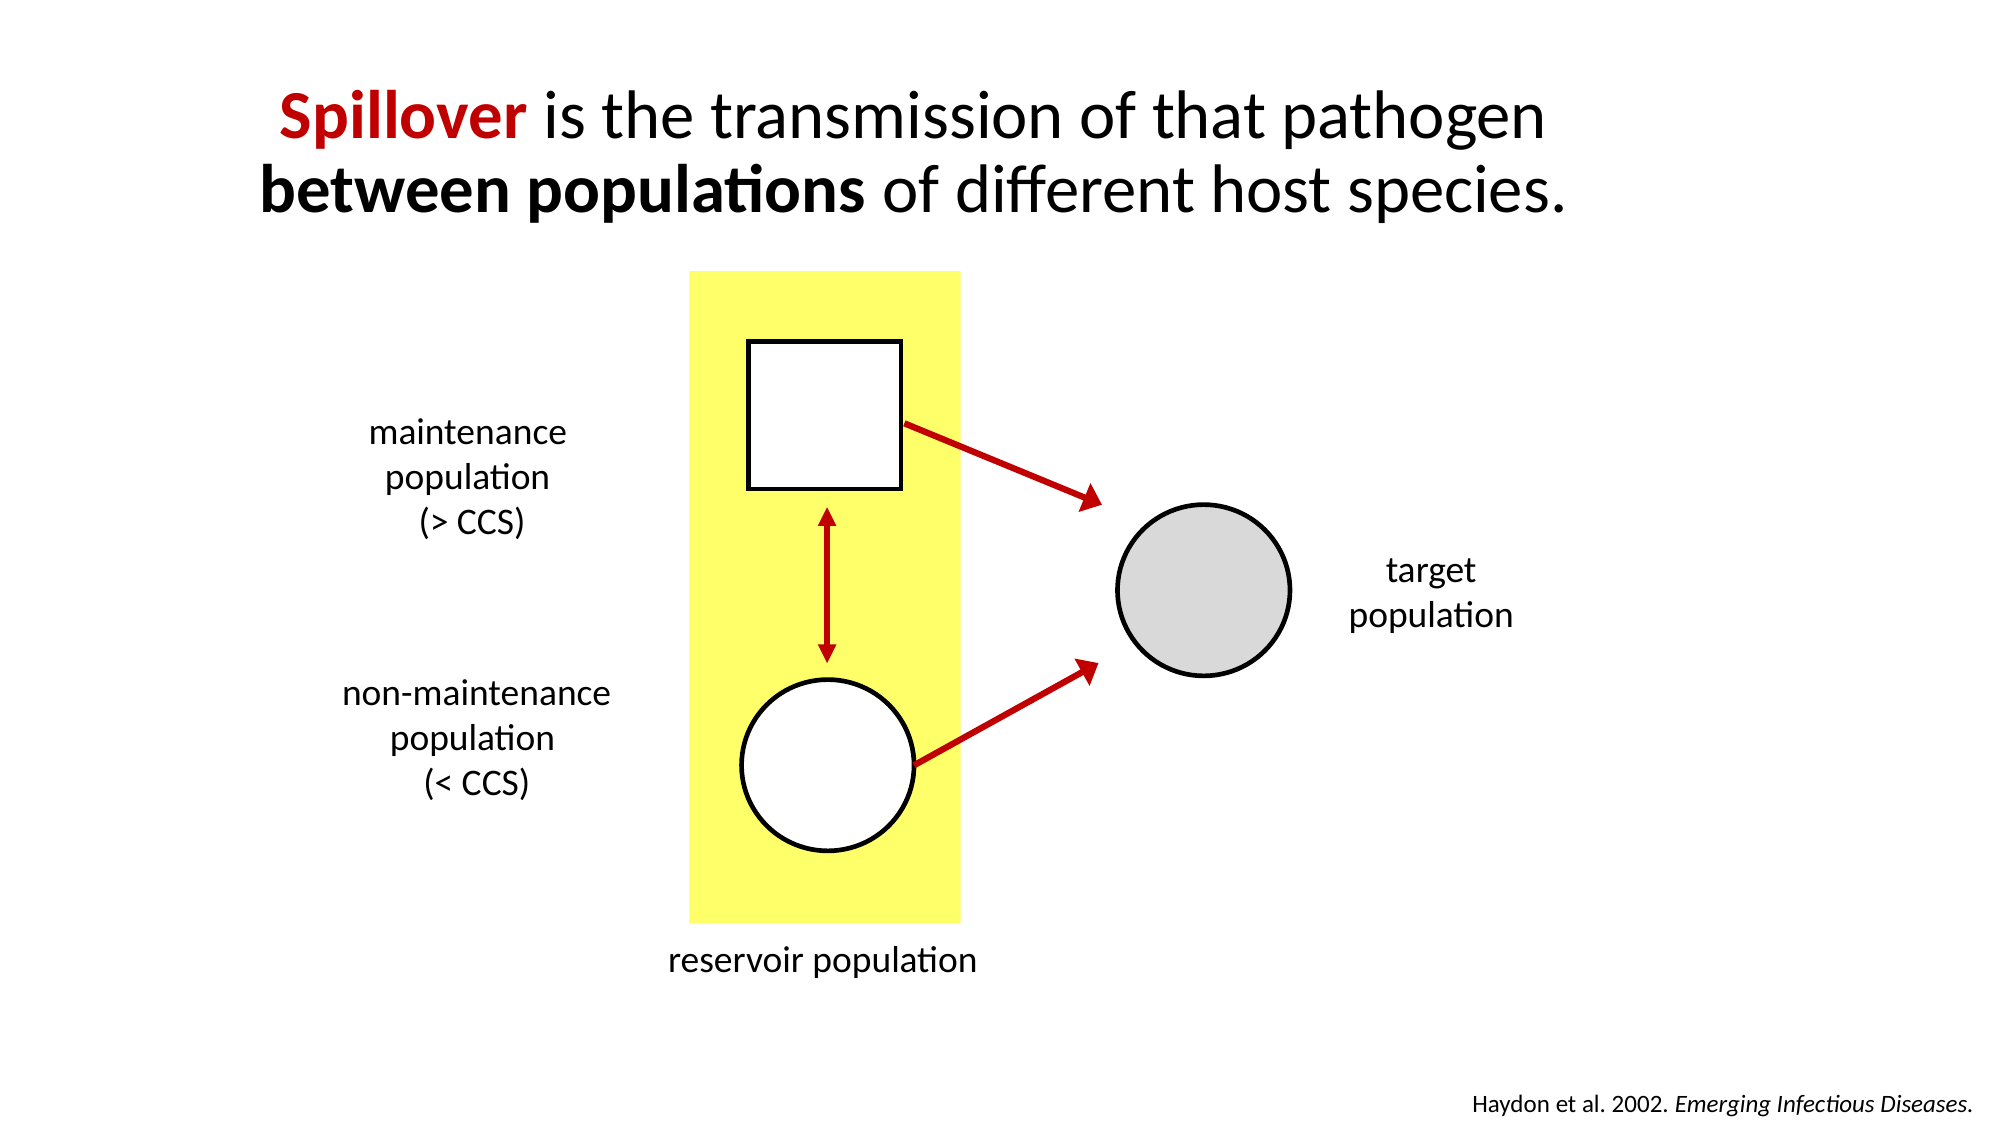

# Spillover is the transmission of that pathogen between populations of different host species.

maintenance
population
(> CCS)

target population
non-maintenance population
(< CCS)

reservoir population
Haydon et al. 2002. Emerging Infectious Diseases.